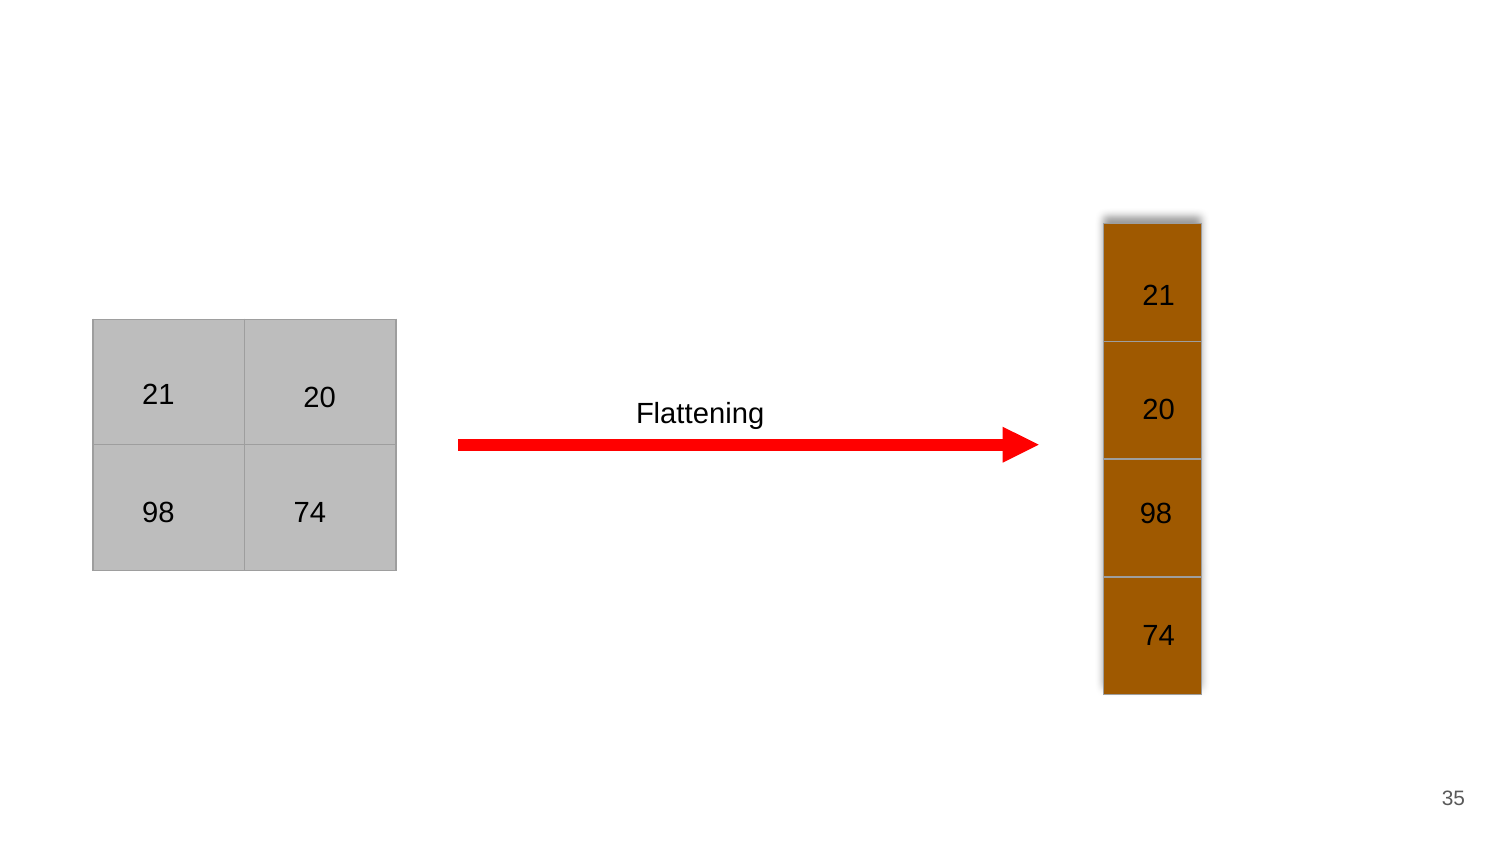

# Flattening
|  |
| --- |
|  |
|  |
|  |
21
|  |  |
| --- | --- |
|  |  |
21
20
20
Flattening
98
74
98
74
35